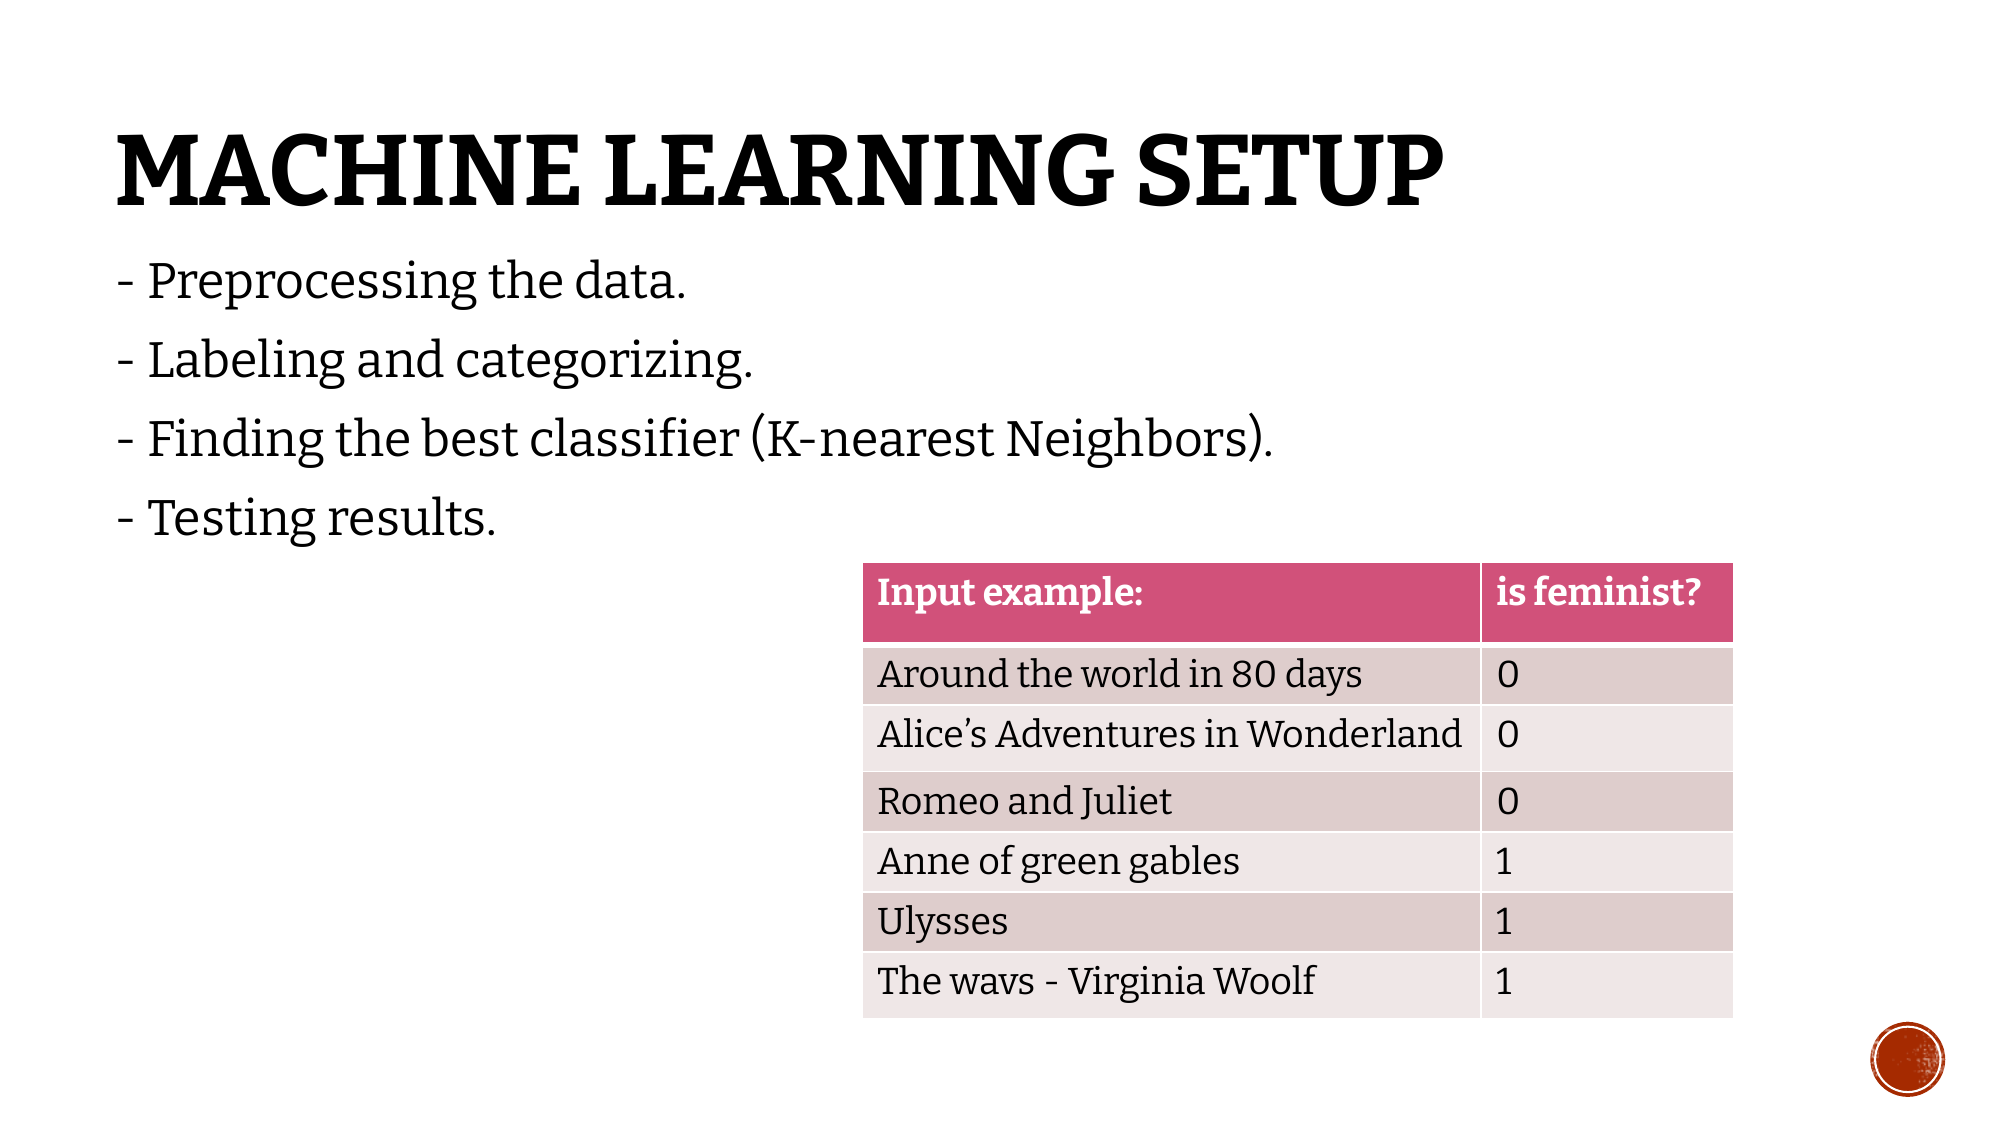

# Machine Learning Setup
- Preprocessing the data.
- Labeling and categorizing.
- Finding the best classifier (K-nearest Neighbors).
- Testing results.
| Input example: | is feminist? |
| --- | --- |
| Around the world in 80 days | 0 |
| Alice’s Adventures in Wonderland | 0 |
| Romeo and Juliet | 0 |
| Anne of green gables | 1 |
| Ulysses | 1 |
| The wavs - Virginia Woolf | 1 |